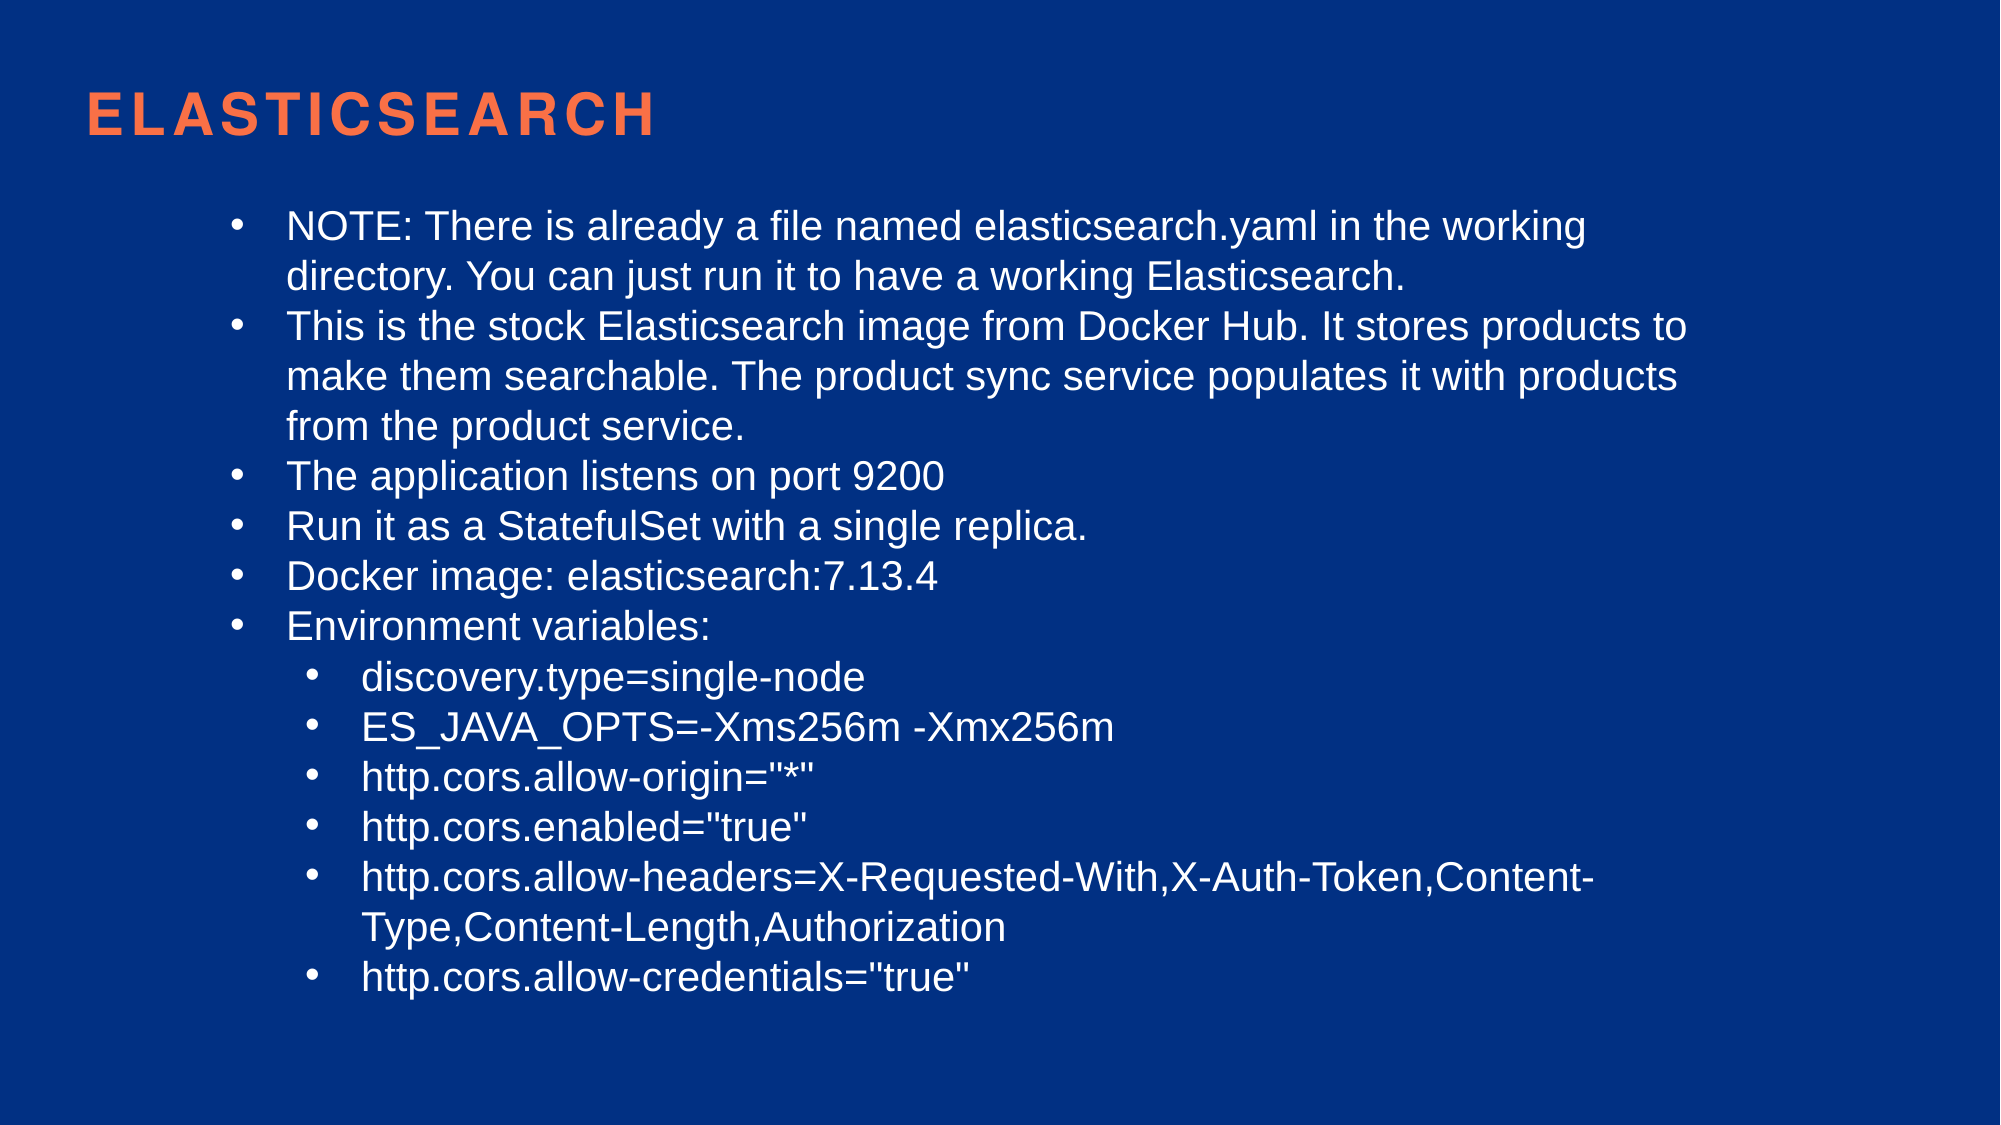

elasticsearch
NOTE: There is already a file named elasticsearch.yaml in the working directory. You can just run it to have a working Elasticsearch.
This is the stock Elasticsearch image from Docker Hub. It stores products to make them searchable. The product sync service populates it with products from the product service.
The application listens on port 9200
Run it as a StatefulSet with a single replica.
Docker image: elasticsearch:7.13.4
Environment variables:
discovery.type=single-node
ES_JAVA_OPTS=-Xms256m -Xmx256m
http.cors.allow-origin="*"
http.cors.enabled="true"
http.cors.allow-headers=X-Requested-With,X-Auth-Token,Content-Type,Content-Length,Authorization
http.cors.allow-credentials="true"